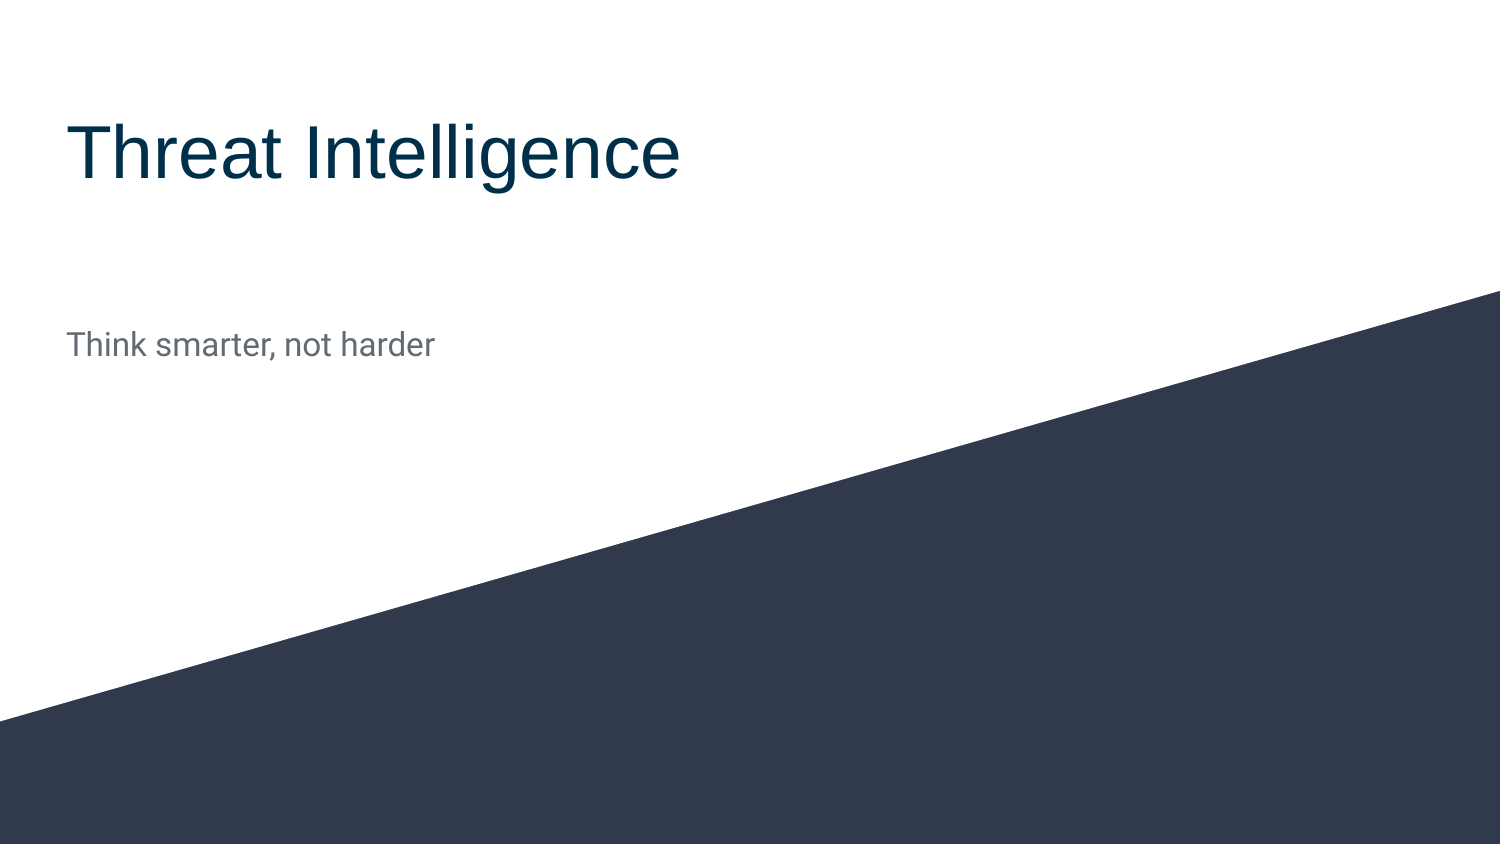

# Threat Intelligence
Think smarter, not harder